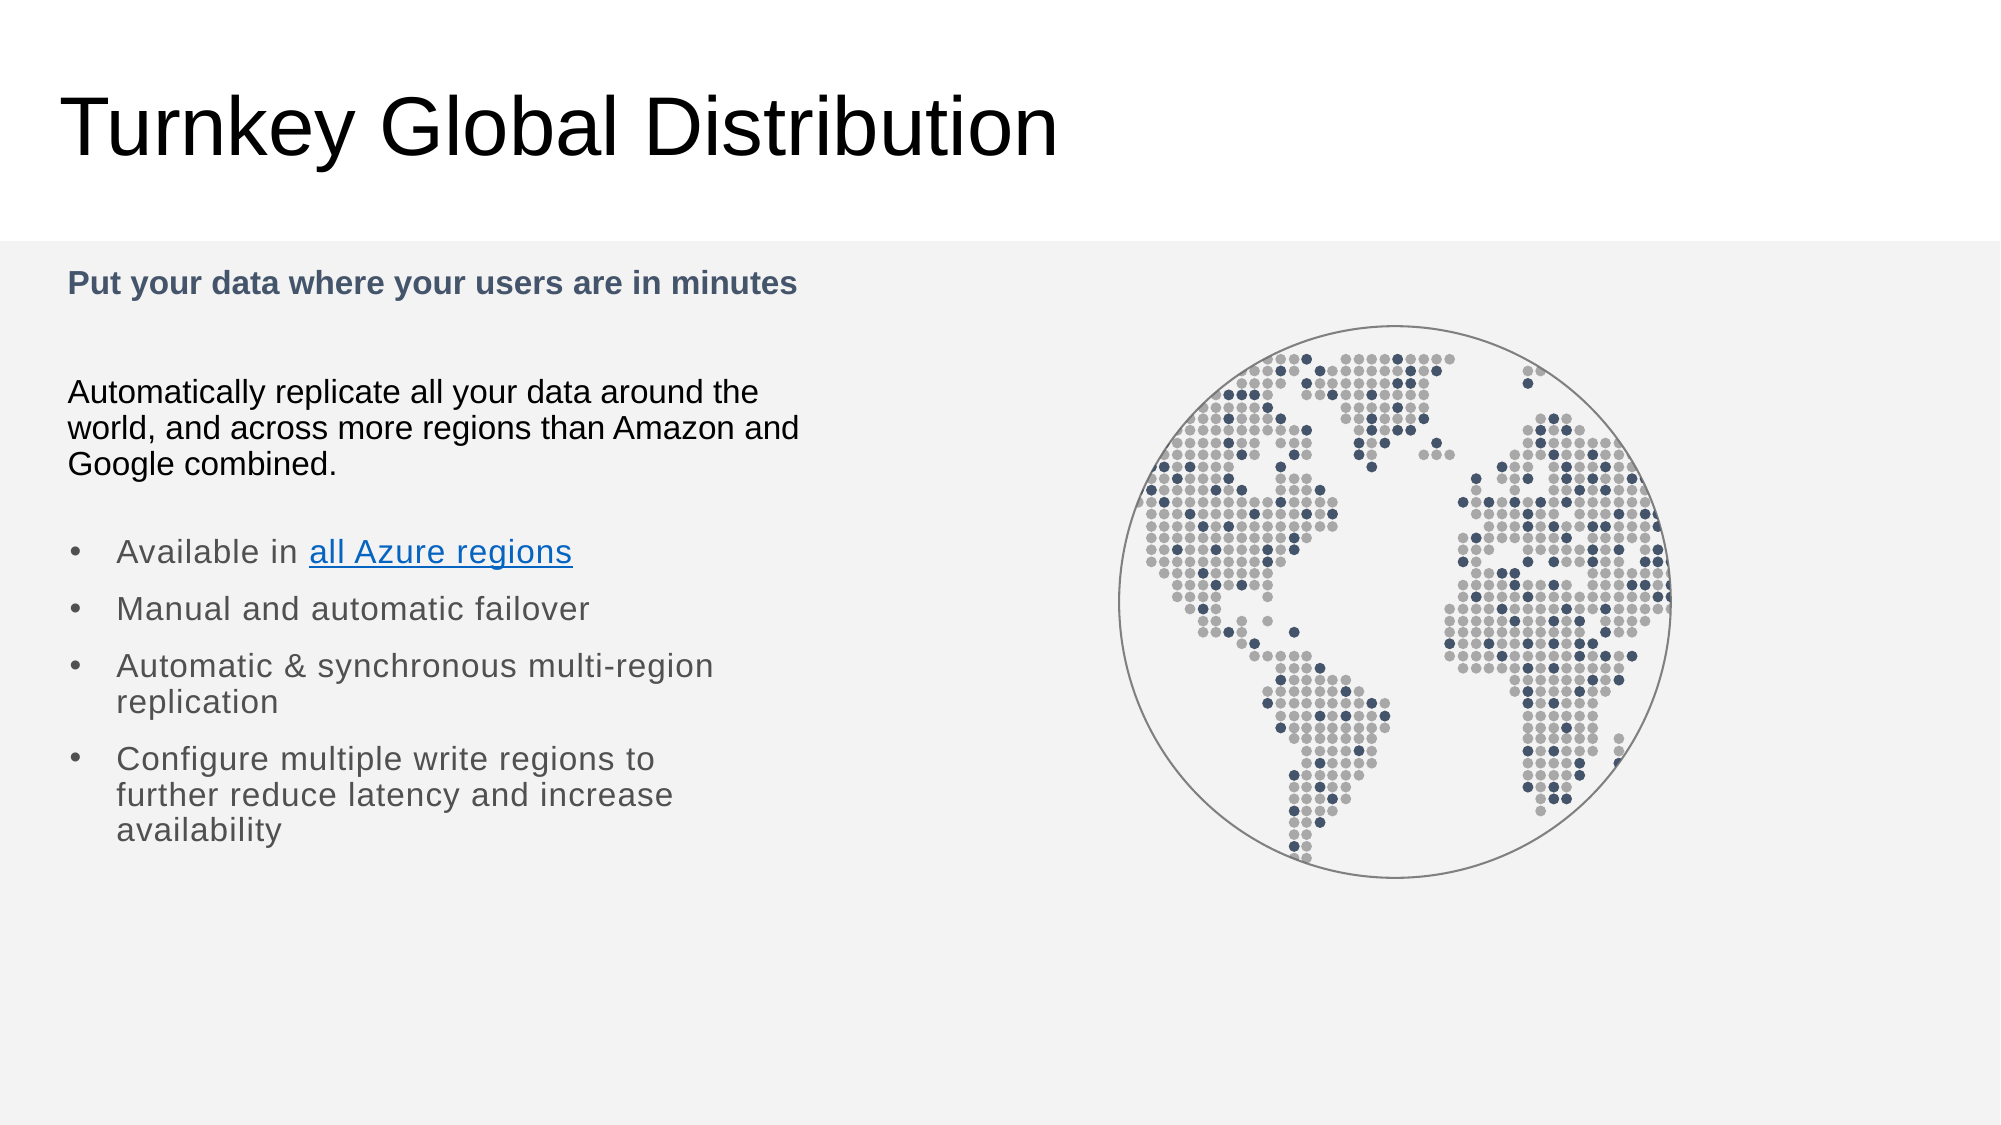

# Turnkey Global Distribution
Put your data where your users are in minutes

Automatically replicate all your data around the world, and across more regions than Amazon and Google combined.

Available in all Azure regions
Manual and automatic failover
Automatic & synchronous multi-region replication
Configure multiple write regions to further reduce latency and increase availability